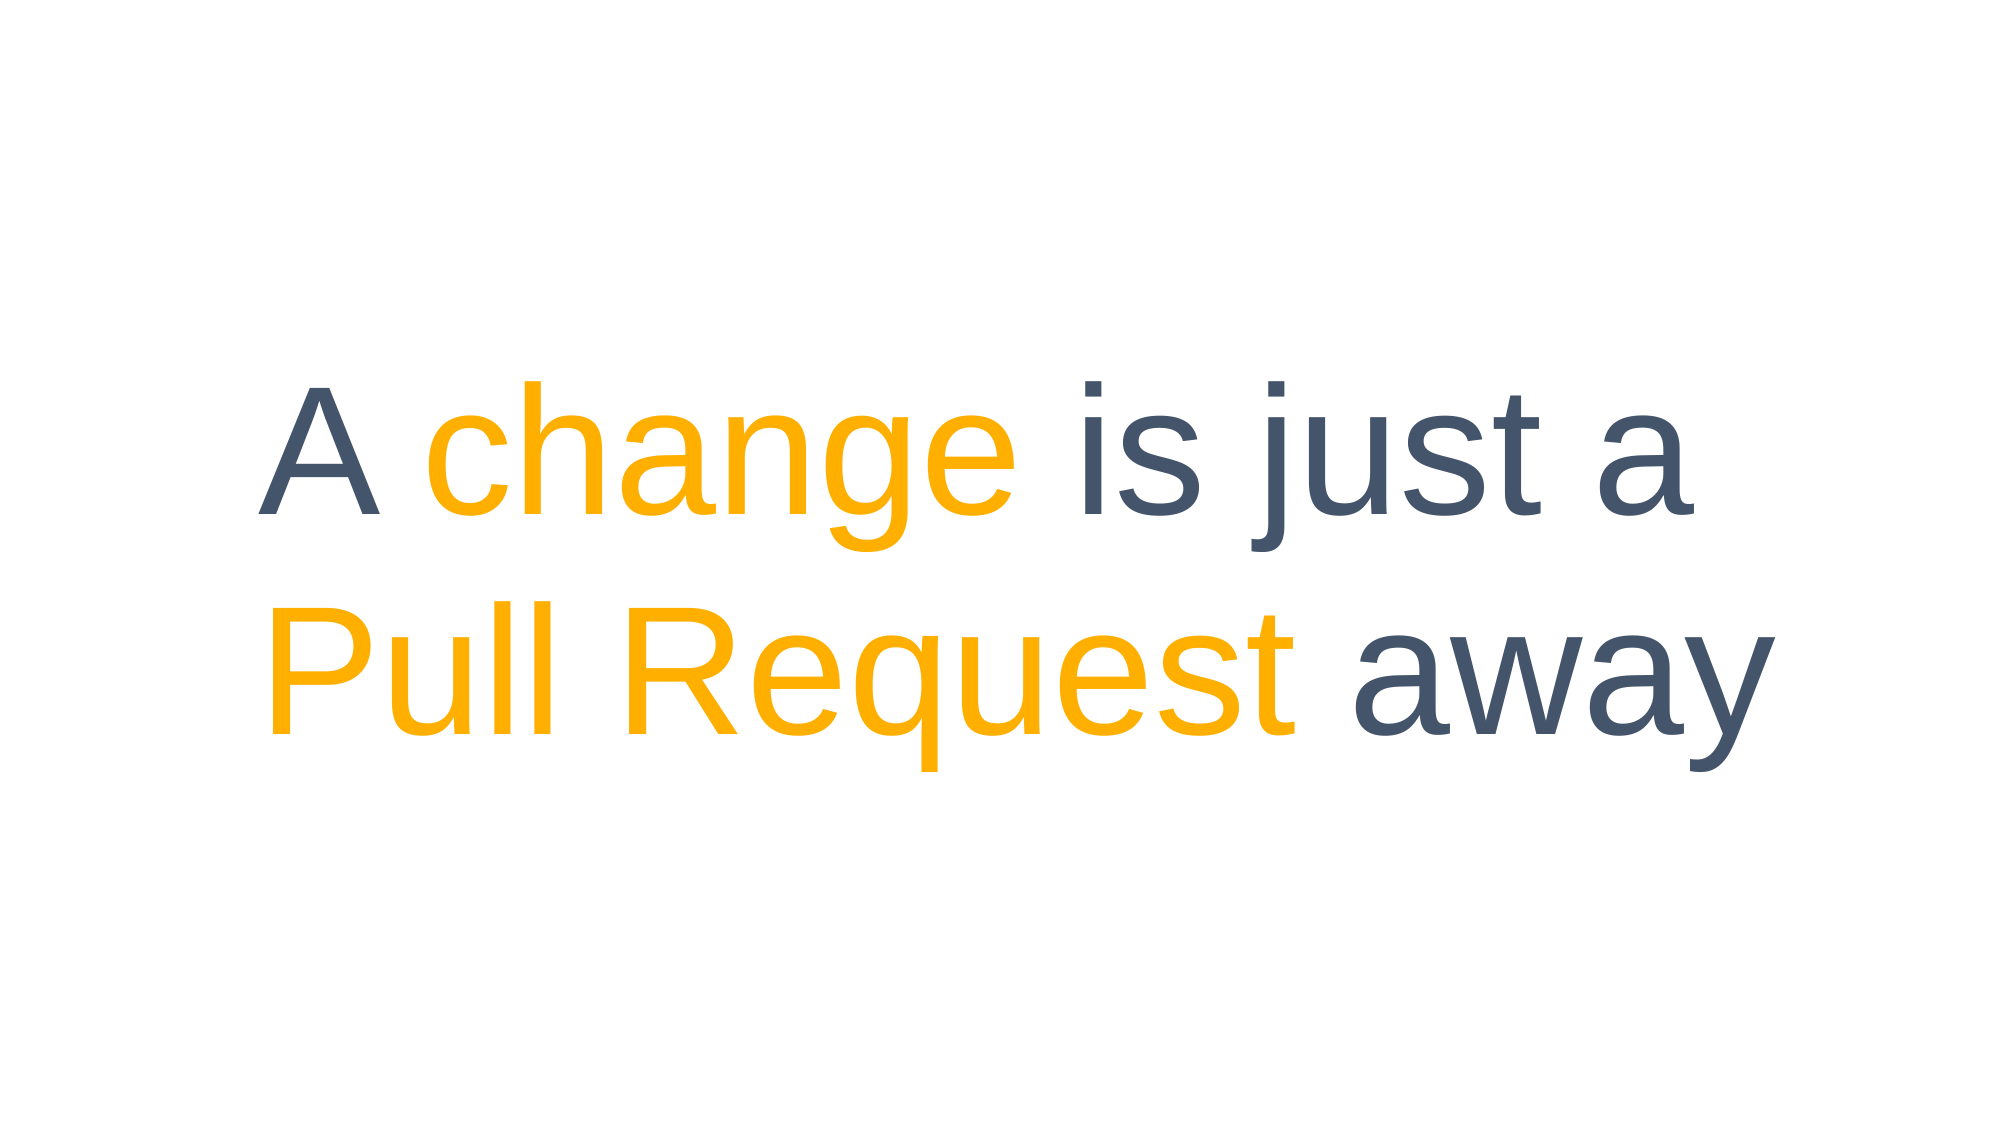

A change is just a
Pull Request away